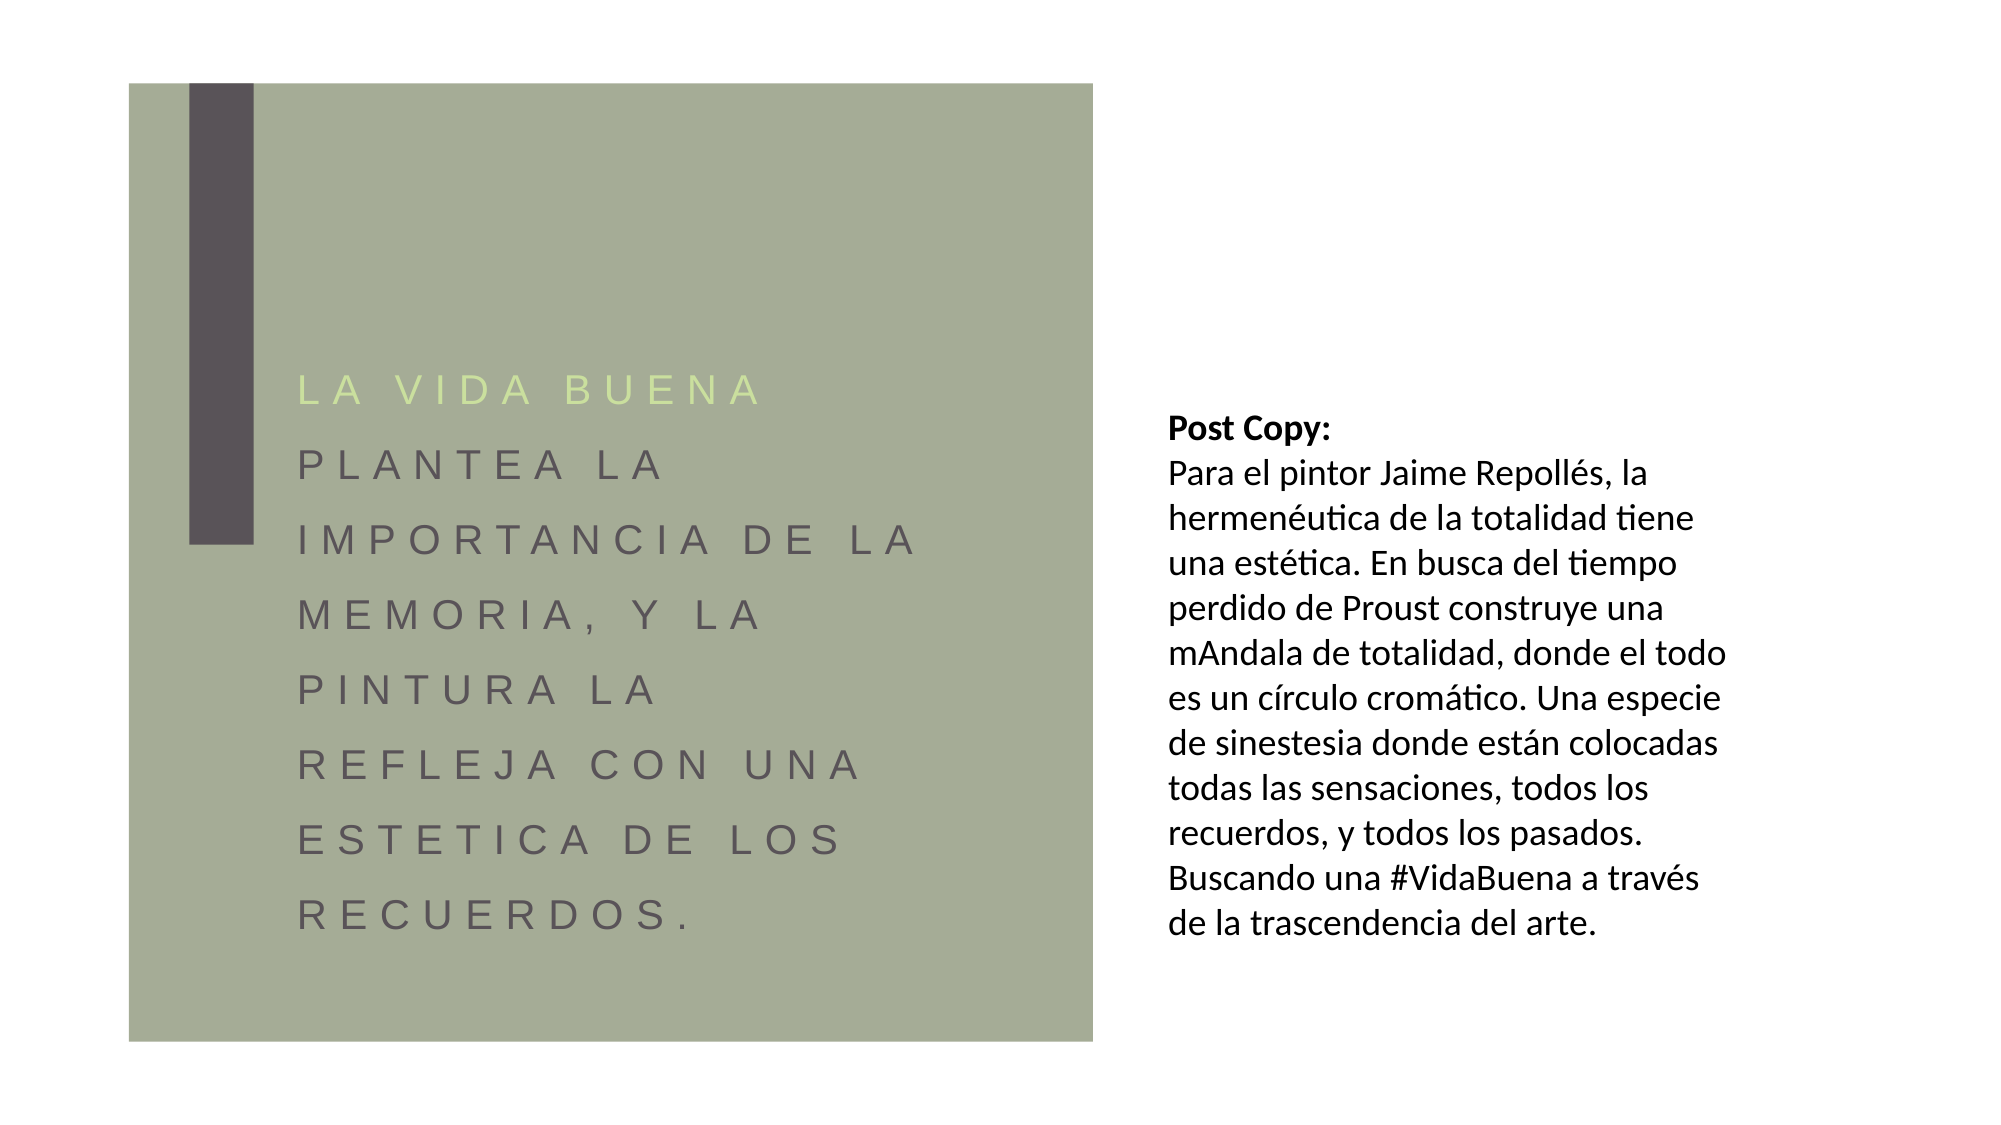

LA VIDA BUENA
PLANTEA LA IMPORTANCIA DE LA MEMORIA, Y LA PINTURA LA REFLEJA CON UNA ESTETICA DE LOS RECUERDOS.
Post Copy:
Para el pintor Jaime Repollés, la hermenéutica de la totalidad tiene una estética. En busca del tiempo perdido de Proust construye una mAndala de totalidad, donde el todo es un círculo cromático. Una especie de sinestesia donde están colocadas todas las sensaciones, todos los recuerdos, y todos los pasados.
Buscando una #VidaBuena a través de la trascendencia del arte.